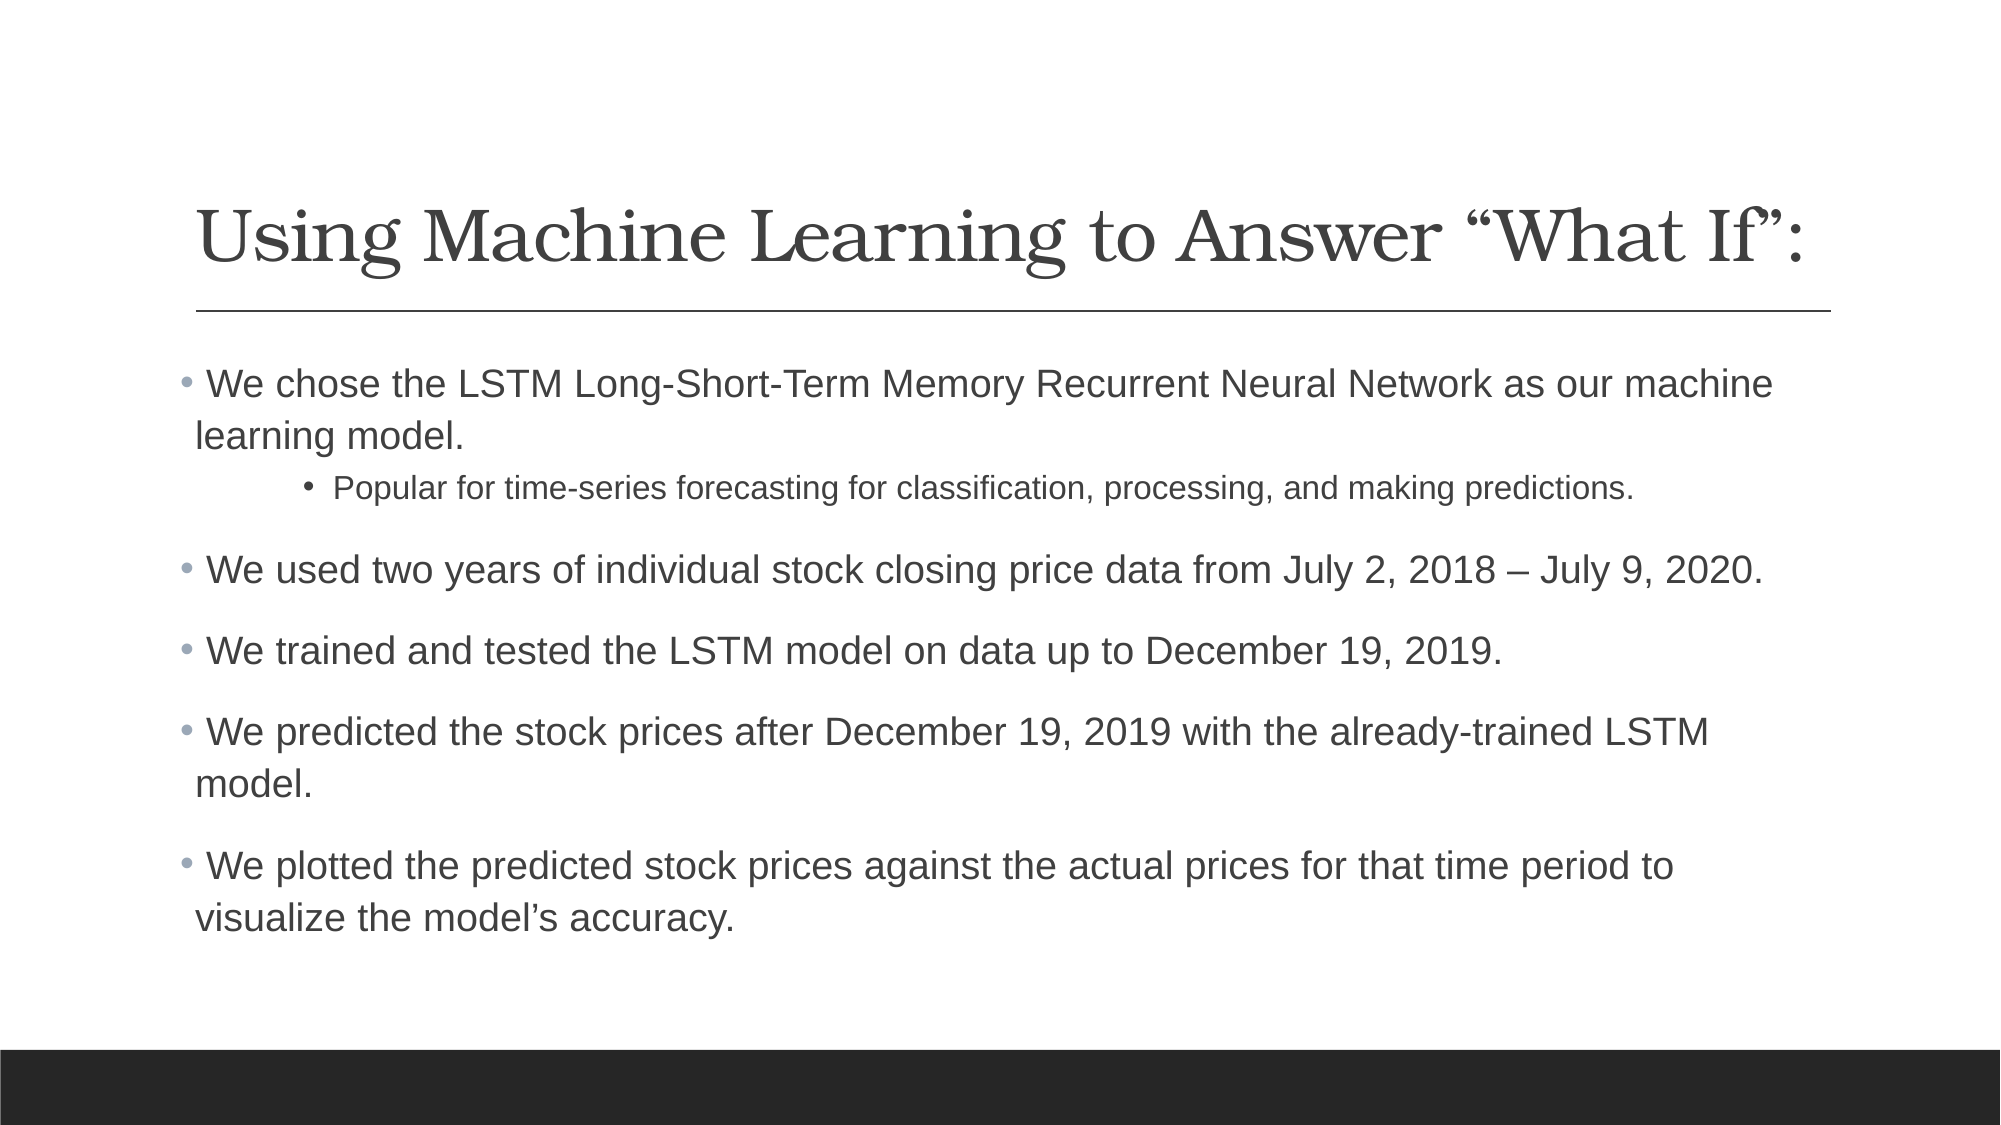

# Using Machine Learning to Answer “What If”:
 We chose the LSTM Long-Short-Term Memory Recurrent Neural Network as our machine learning model.
Popular for time-series forecasting for classification, processing, and making predictions.
 We used two years of individual stock closing price data from July 2, 2018 – July 9, 2020.
 We trained and tested the LSTM model on data up to December 19, 2019.
 We predicted the stock prices after December 19, 2019 with the already-trained LSTM model.
 We plotted the predicted stock prices against the actual prices for that time period to visualize the model’s accuracy.